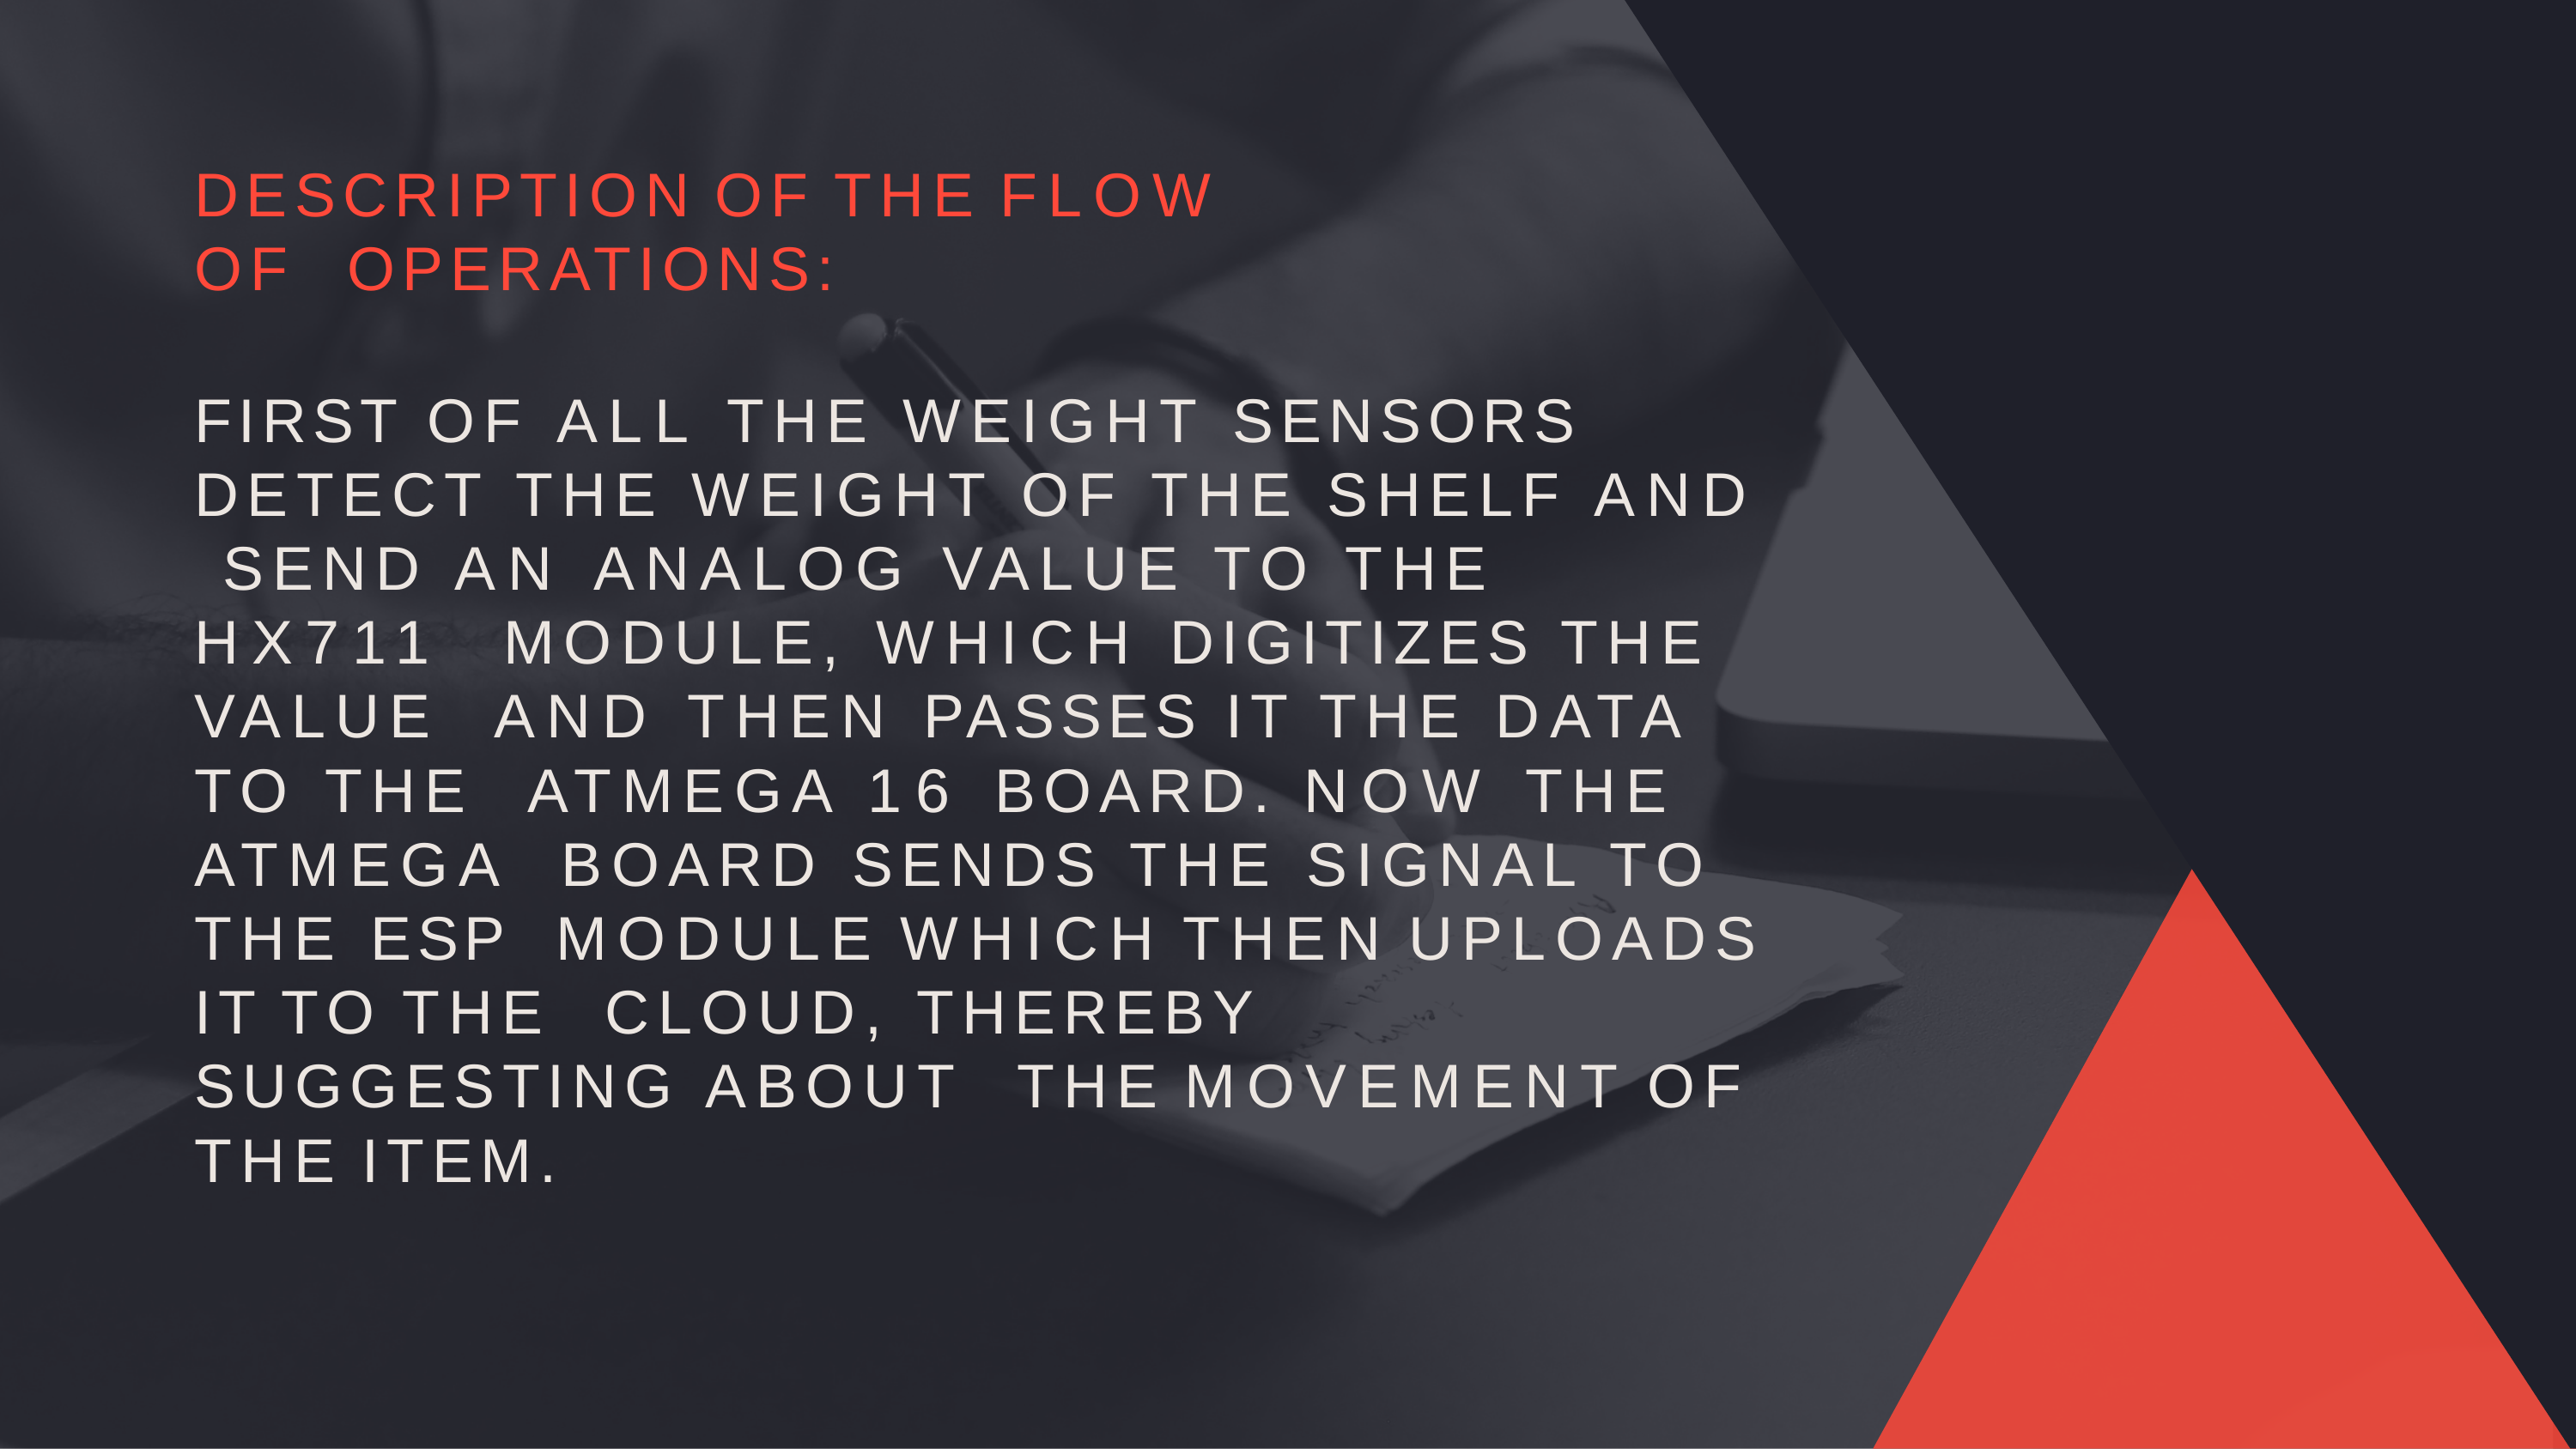

DESCRIPTION OF THE FLOW OF  OPERATIONS:

FIRST OF ALL THE WEIGHT SENSORS  DETECT THE WEIGHT OF THE SHELF AND  SEND AN ANALOG VALUE TO THE HX711  MODULE, WHICH DIGITIZES THE VALUE  AND THEN PASSES IT THE DATA TO THE  ATMEGA 16 BOARD. NOW THE ATMEGA  BOARD SENDS THE SIGNAL TO THE ESP  MODULE WHICH THEN UPLOADS IT TO THE  CLOUD, THEREBY SUGGESTING ABOUT  THE MOVEMENT OF THE ITEM.